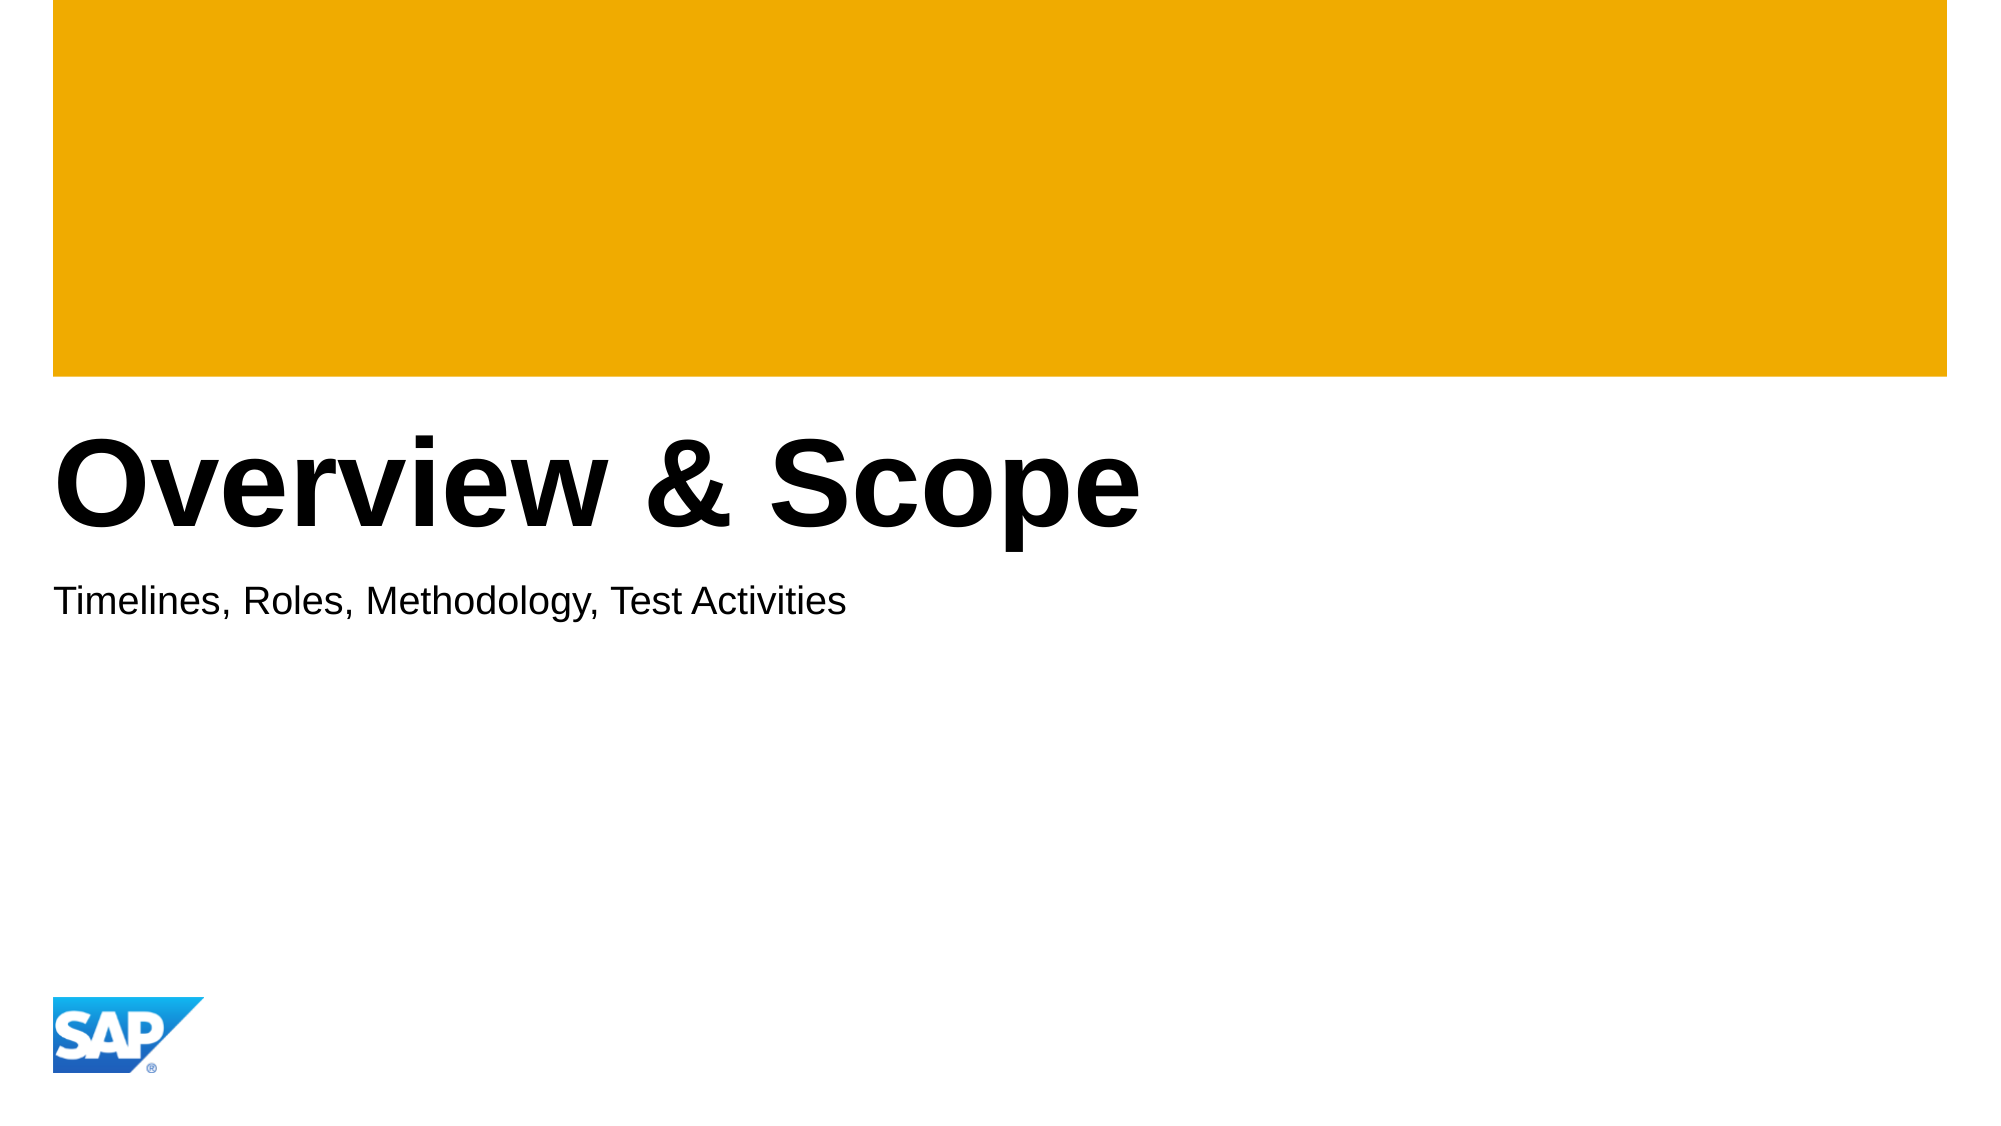

# Overview & Scope
Timelines, Roles, Methodology, Test Activities